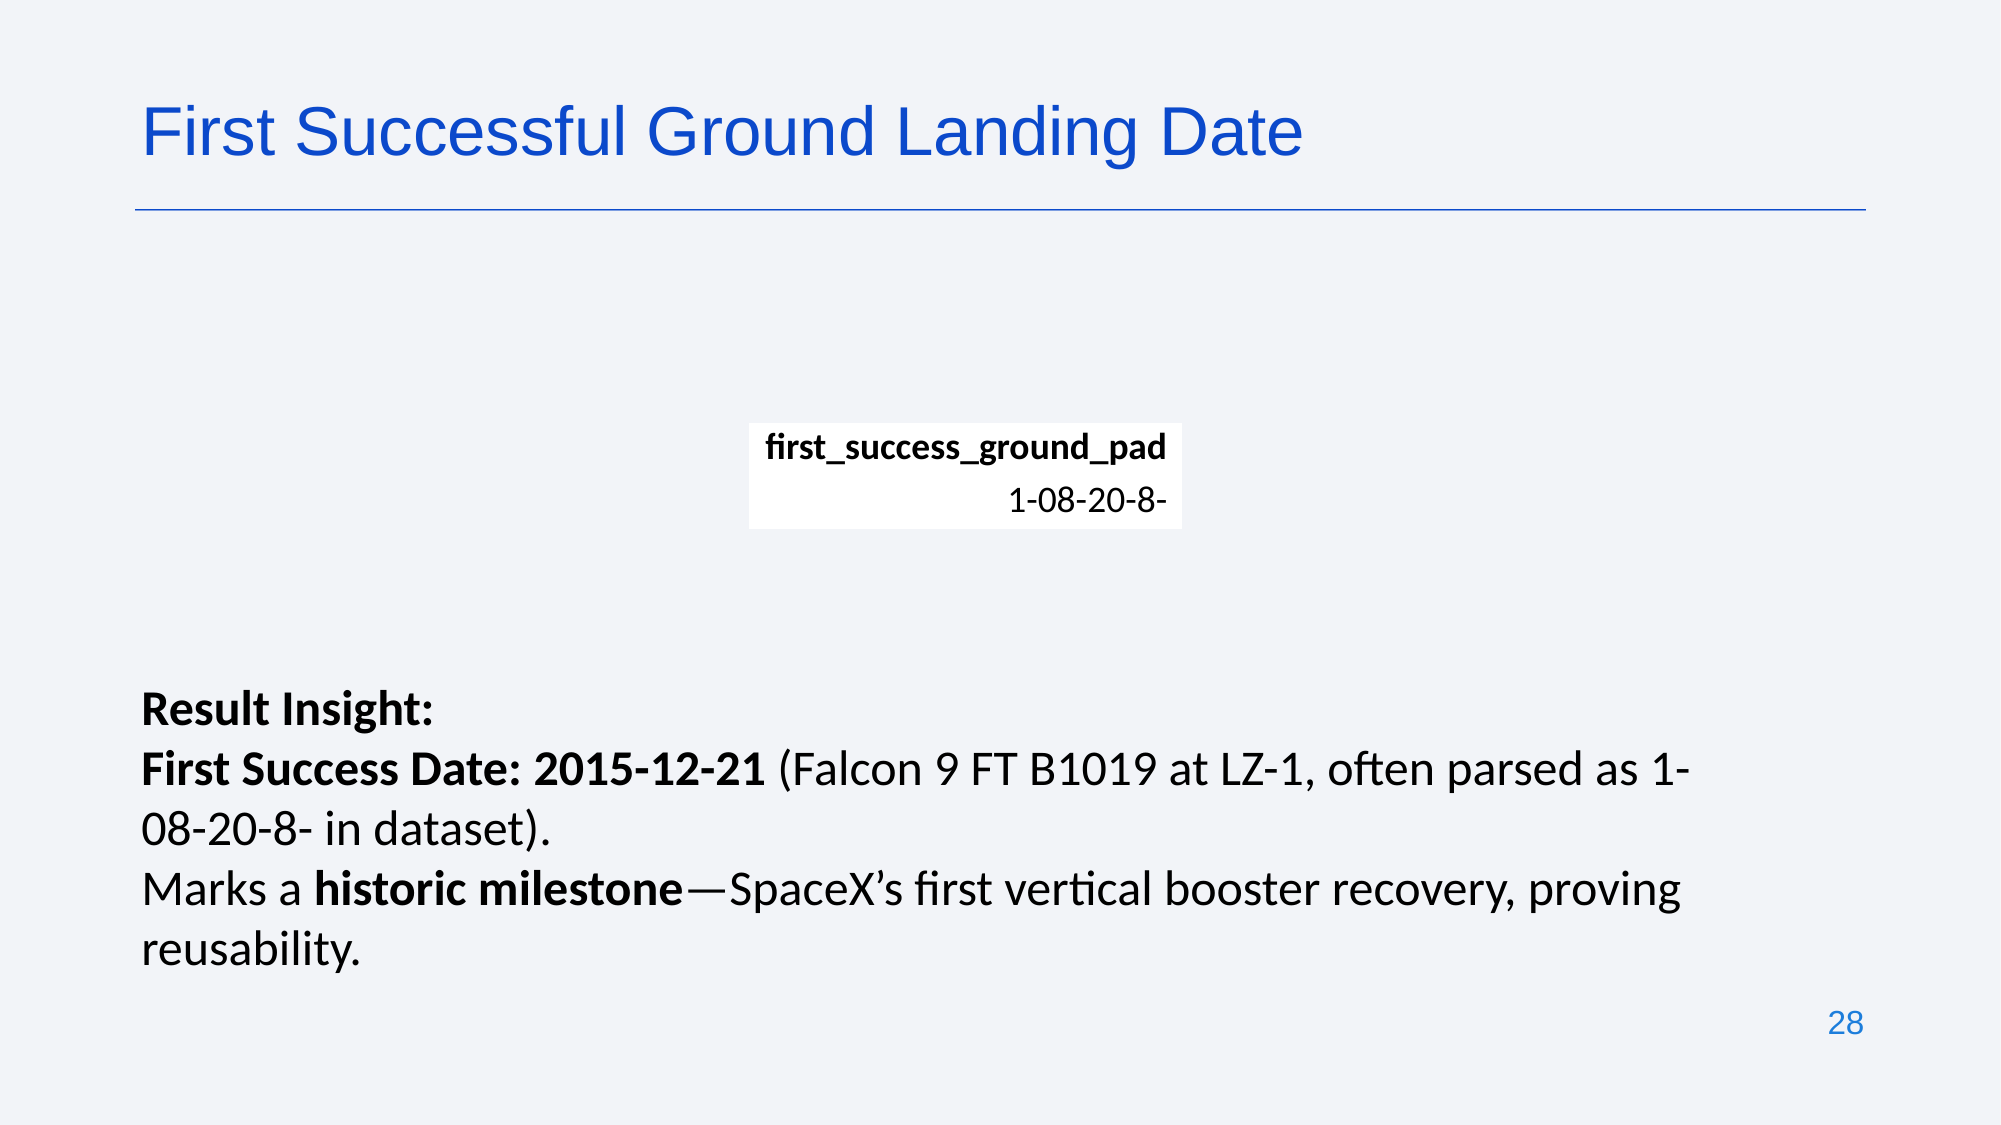

First Successful Ground Landing Date
| first\_success\_ground\_pad |
| --- |
| 1-08-20-8- |
Result Insight:
First Success Date: 2015-12-21 (Falcon 9 FT B1019 at LZ-1, often parsed as 1-08-20-8- in dataset).
Marks a historic milestone—SpaceX’s first vertical booster recovery, proving reusability.
28